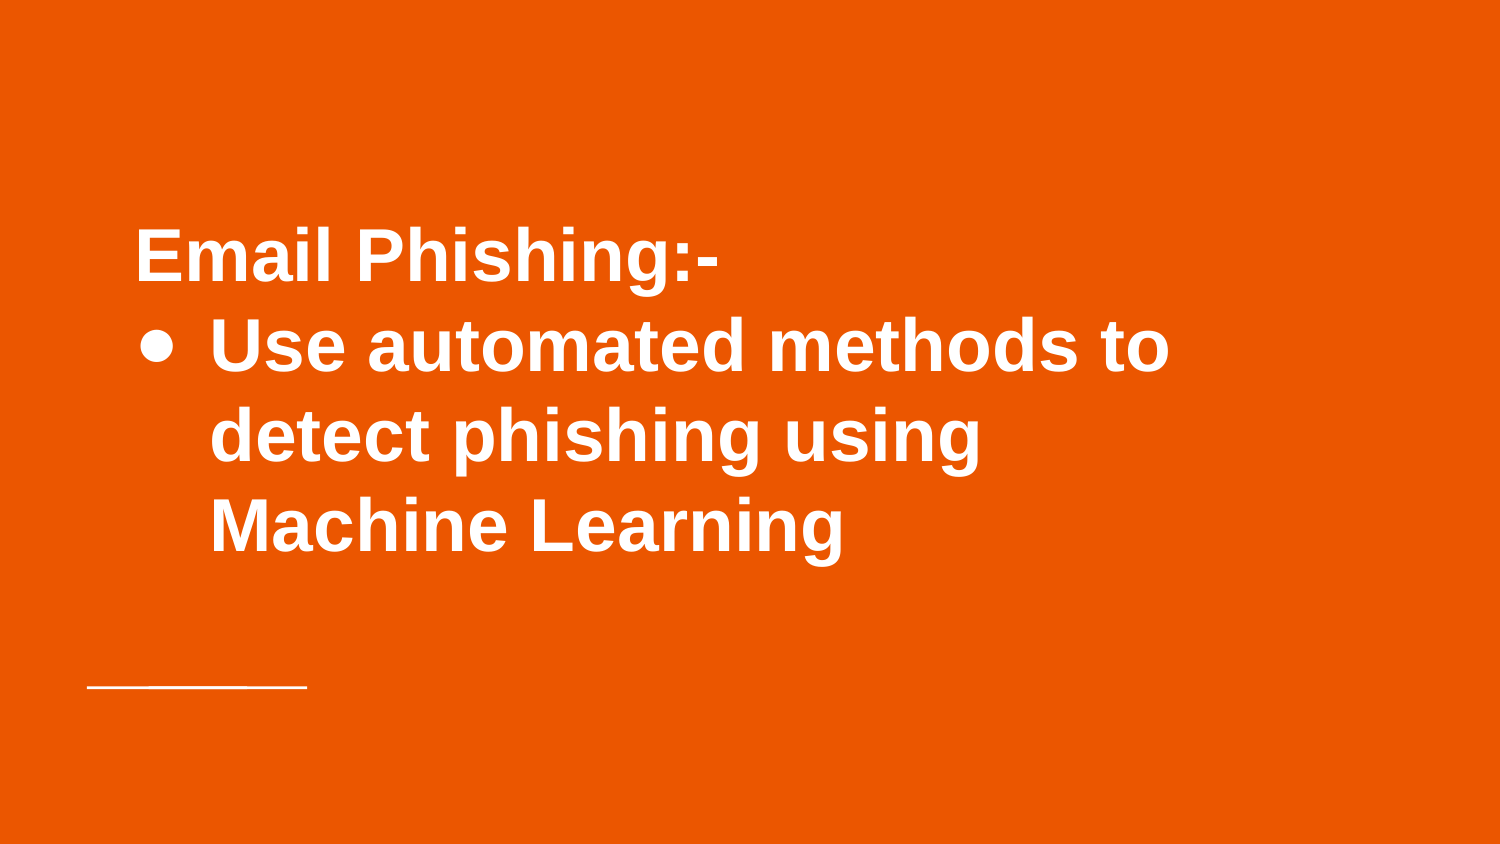

# Email Phishing:-
Use automated methods to detect phishing using Machine Learning